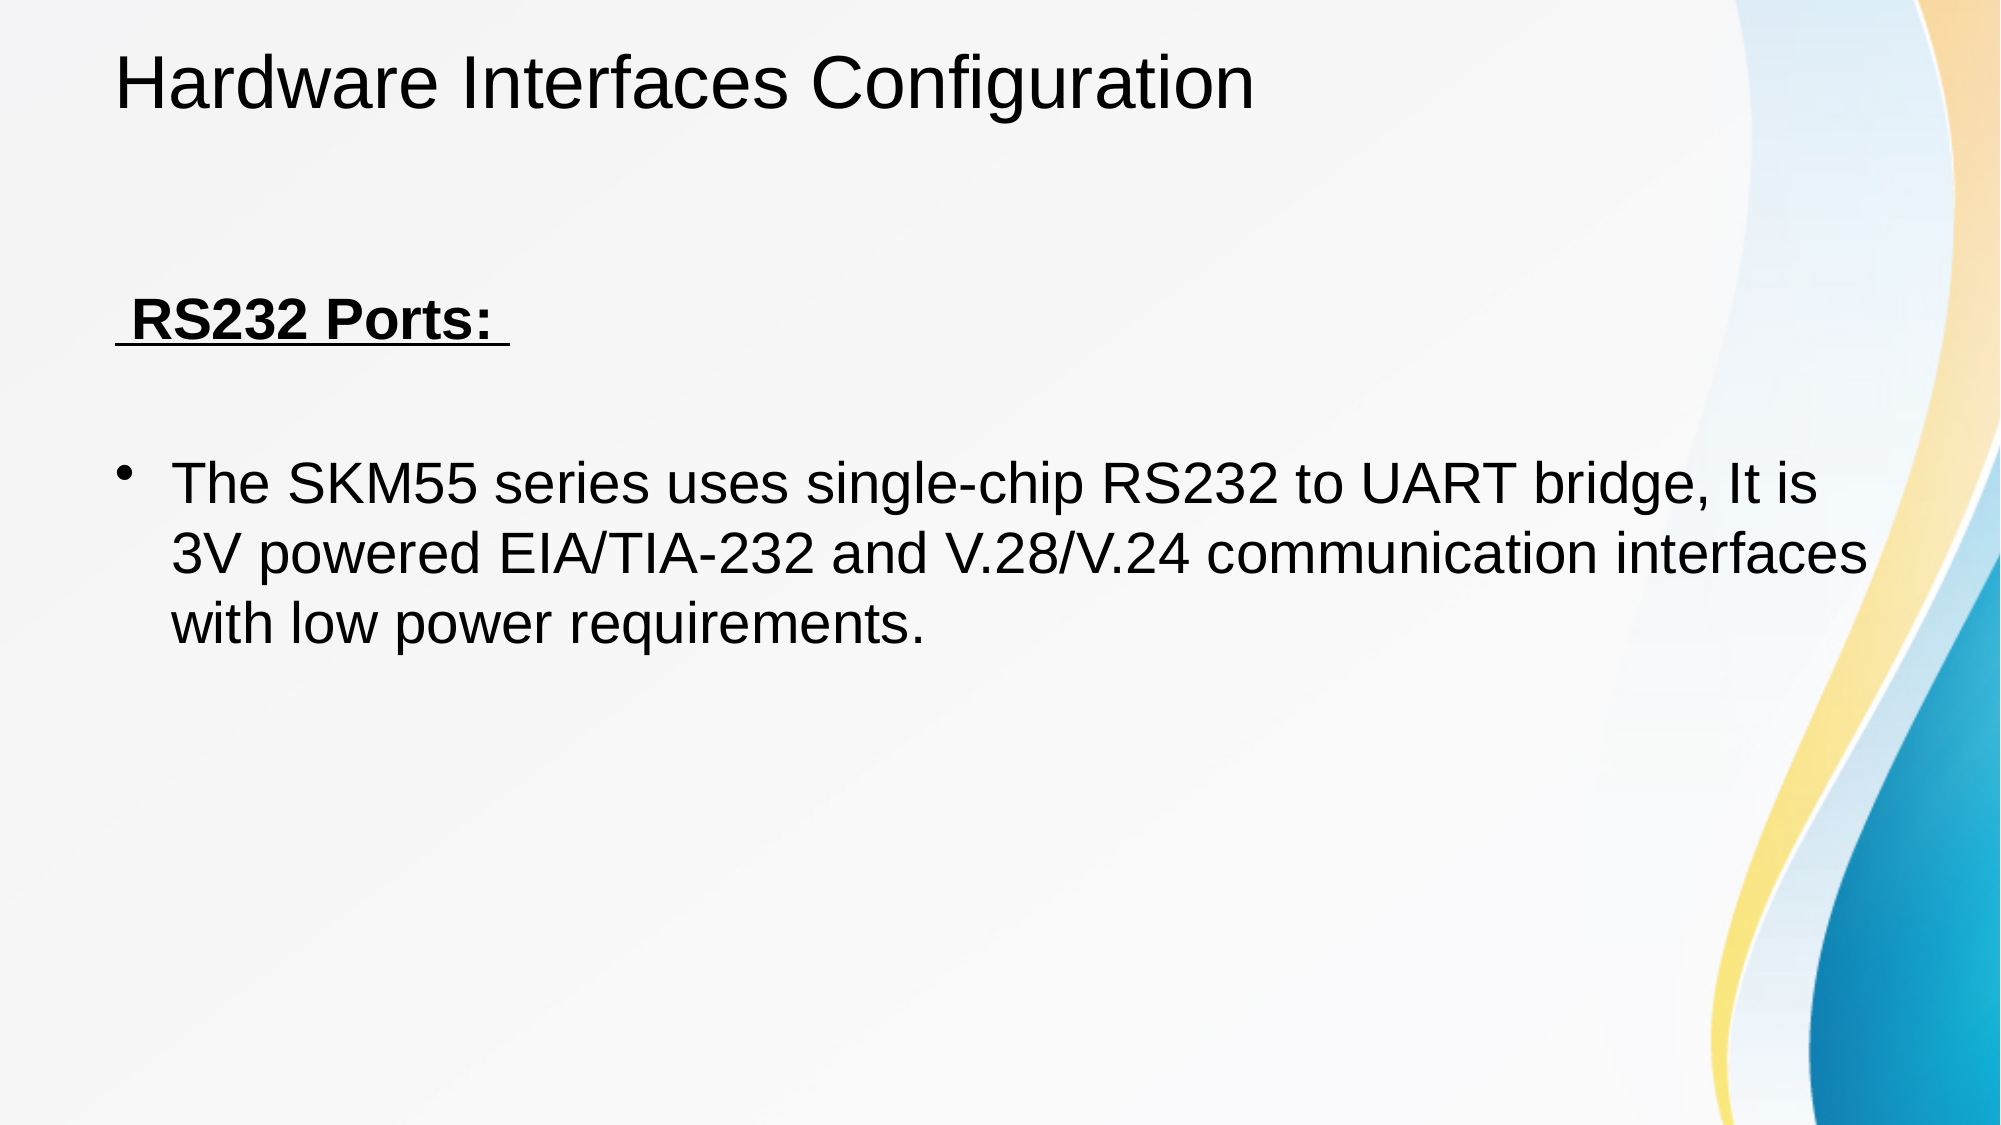

# Hardware Interfaces Configuration

 RS232 Ports:

The SKM55 series uses single-chip RS232 to UART bridge, It is 3V powered EIA/TIA-232 and V.28/V.24 communication interfaces with low power requirements.